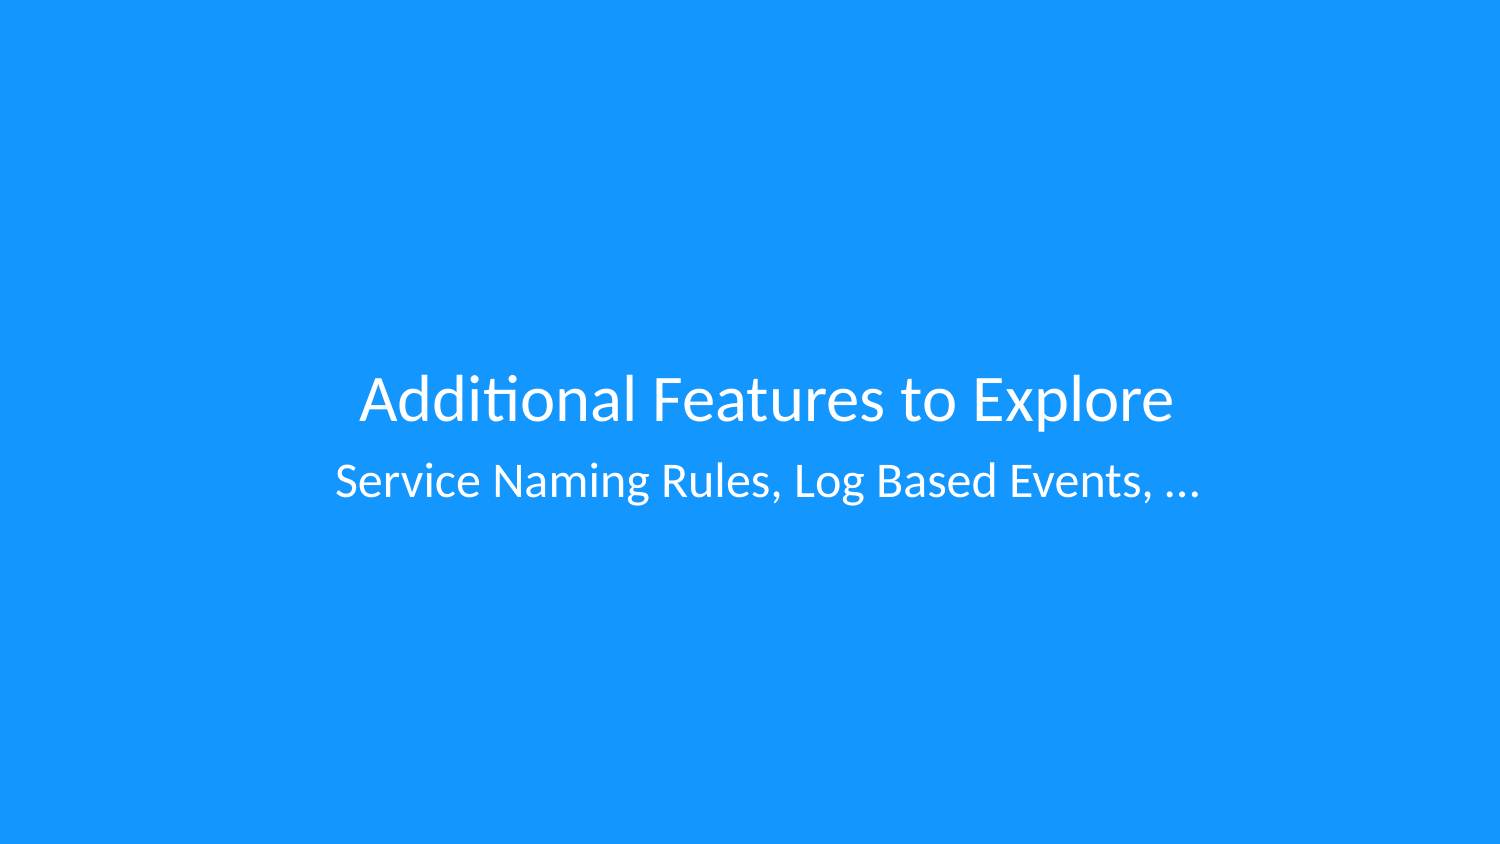

# Additional Features to Explore Service Naming Rules, Log Based Events, …